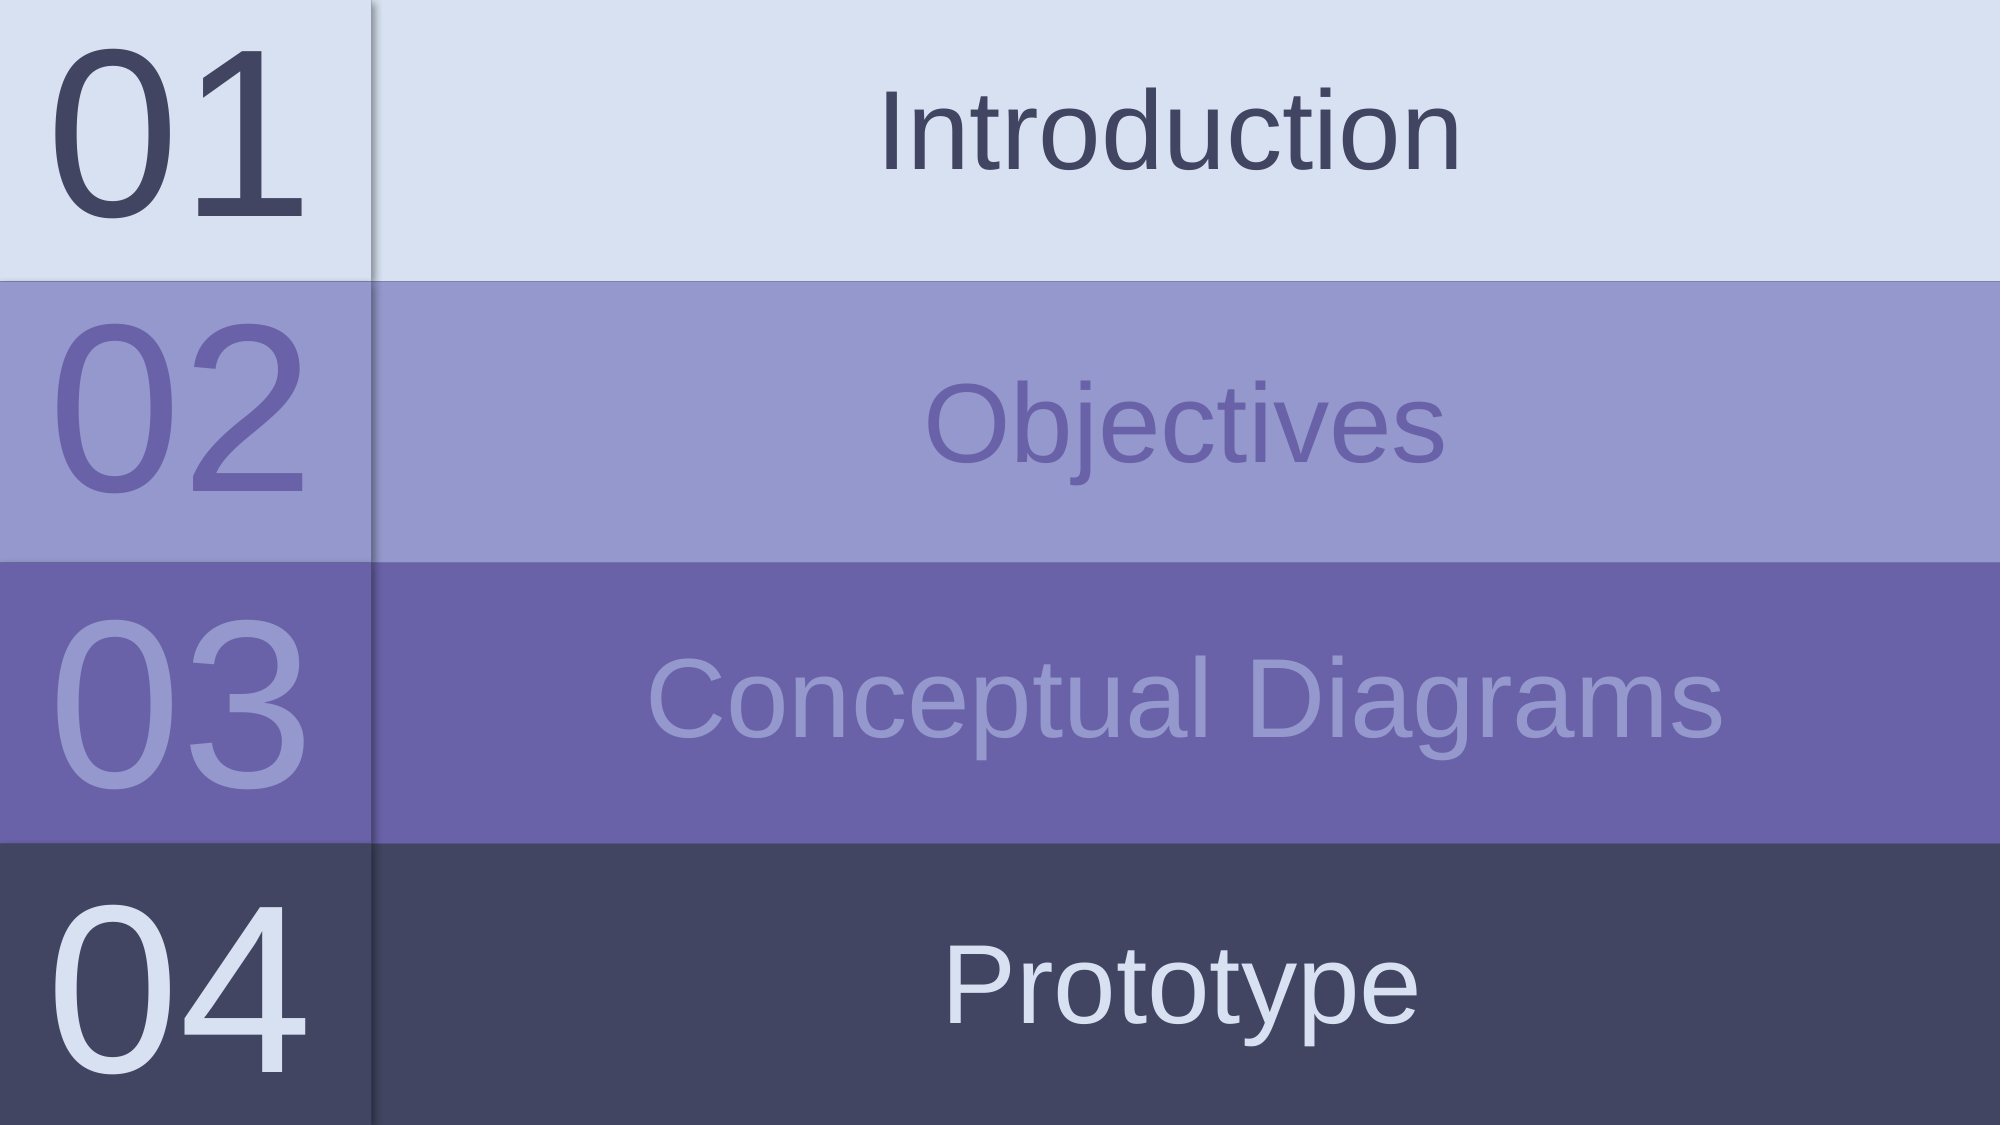

Introduction
01
02

Objectives
03

Conceptual Diagrams
04

Prototype